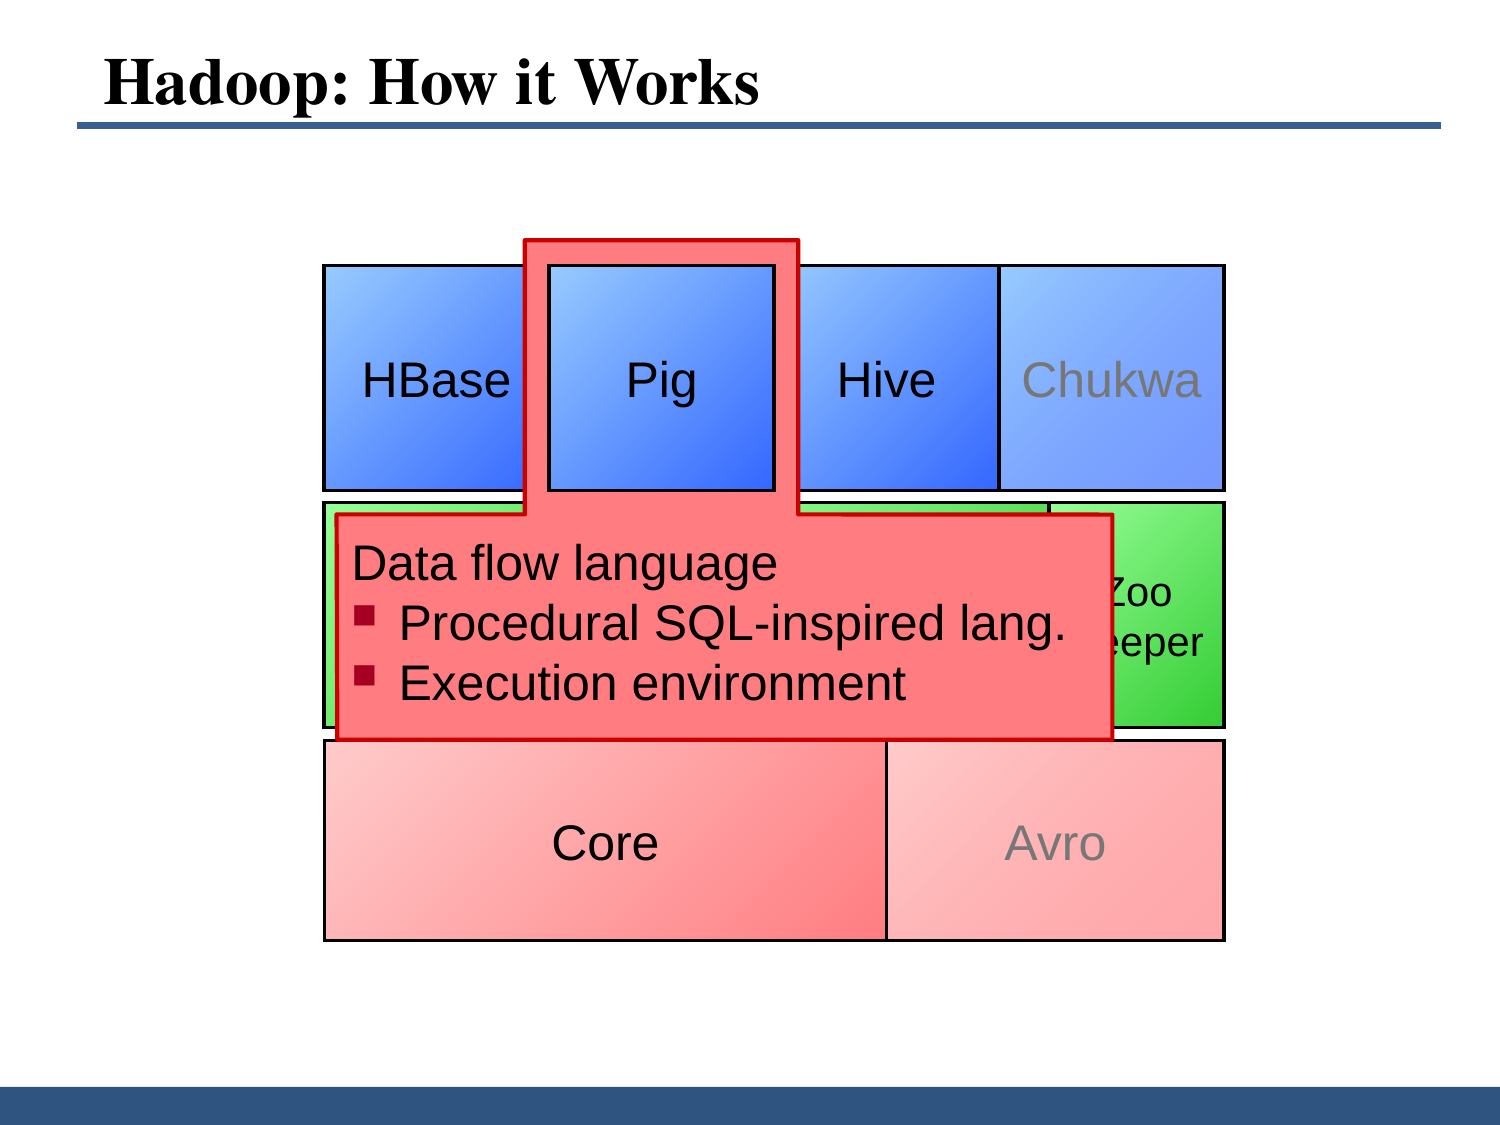

Hadoop: How it Works

HBase
Pig
Hive
Chukwa
MapReduce
HDFS
Zoo
Keeper
Data flow language
Procedural SQL-inspired lang.
Execution environment
Core
Avro